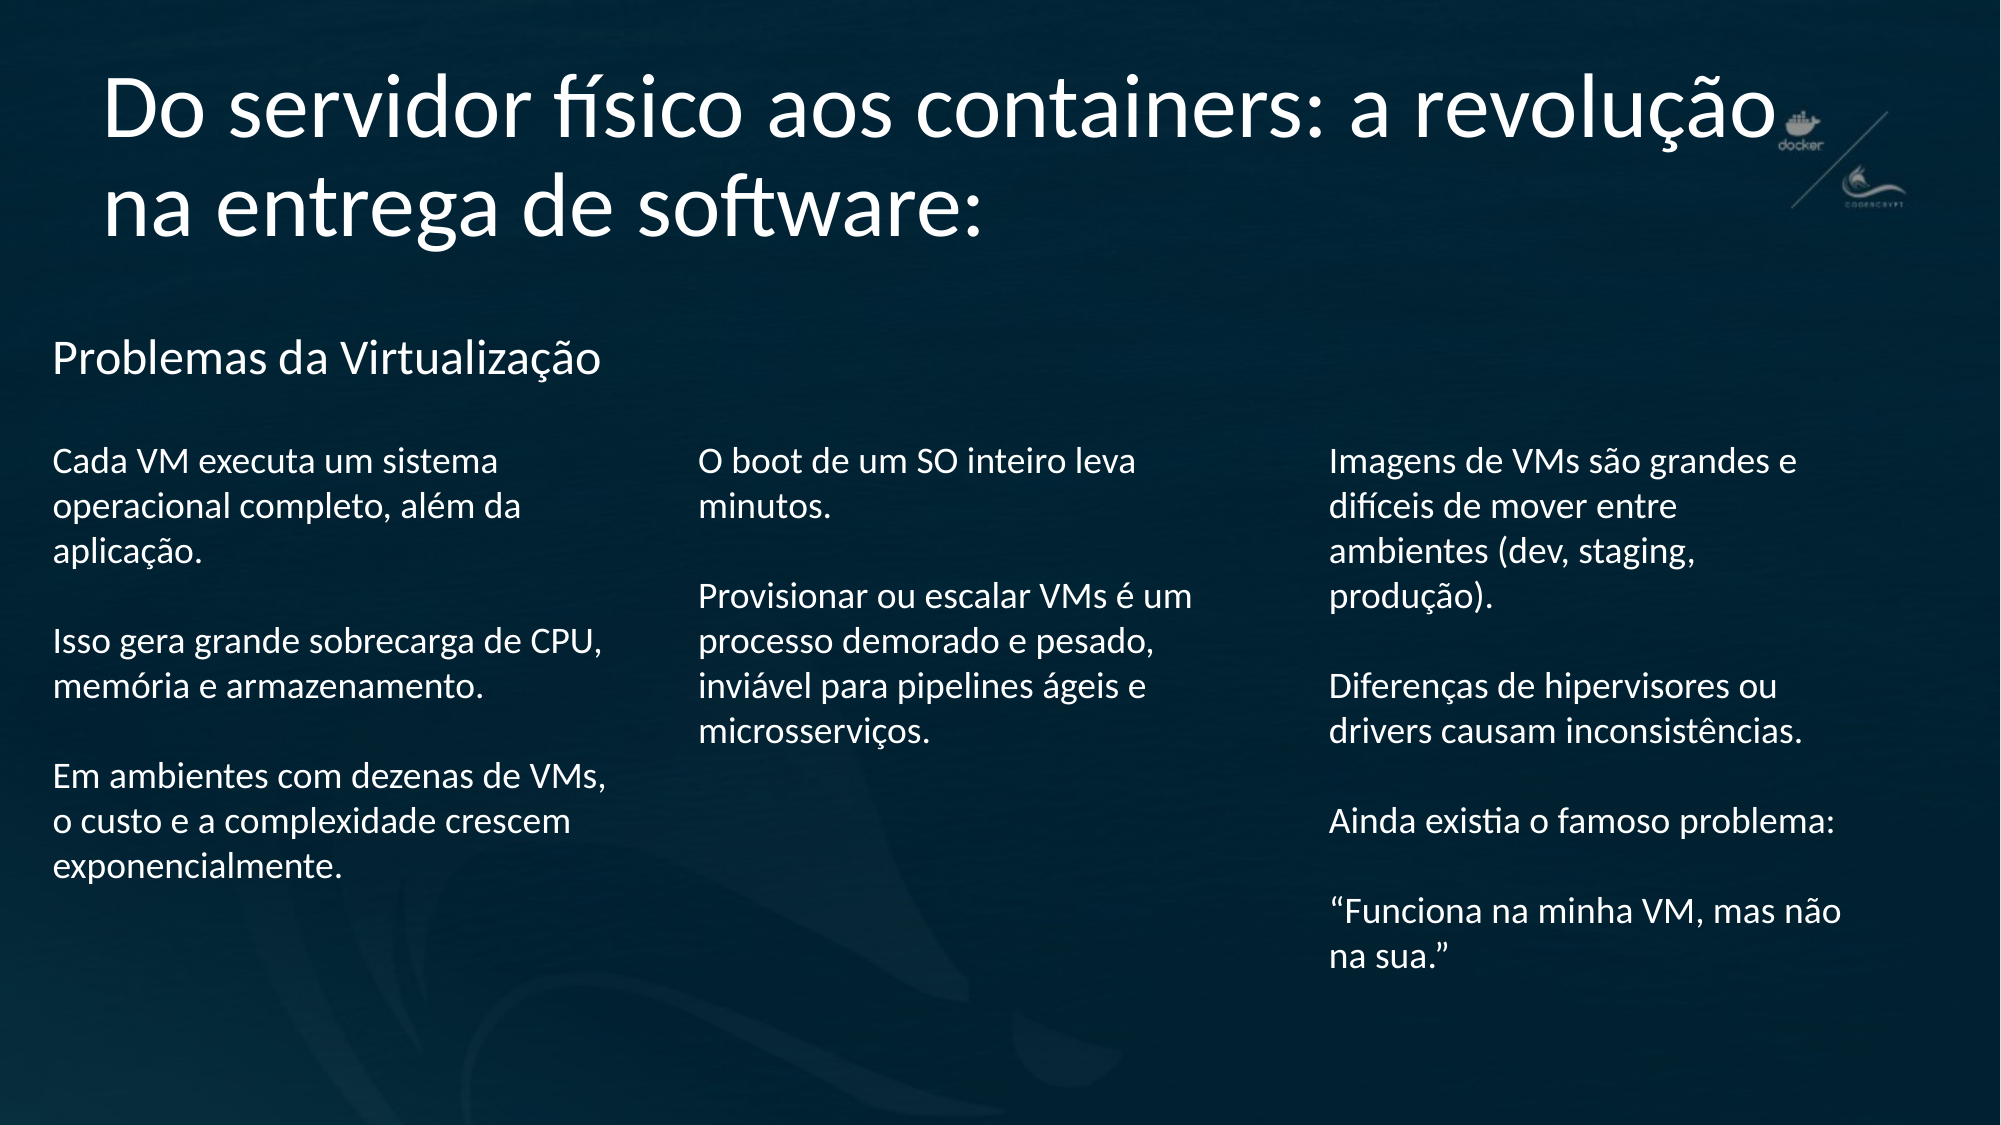

# Do servidor físico aos containers: a revolução na entrega de software:
Problemas da Virtualização
Cada VM executa um sistema operacional completo, além da aplicação.

Isso gera grande sobrecarga de CPU, memória e armazenamento.

Em ambientes com dezenas de VMs, o custo e a complexidade crescem exponencialmente.
O boot de um SO inteiro leva minutos.

Provisionar ou escalar VMs é um processo demorado e pesado, inviável para pipelines ágeis e microsserviços.
Imagens de VMs são grandes e difíceis de mover entre ambientes (dev, staging, produção).

Diferenças de hipervisores ou drivers causam inconsistências.

Ainda existia o famoso problema:

“Funciona na minha VM, mas não na sua.”